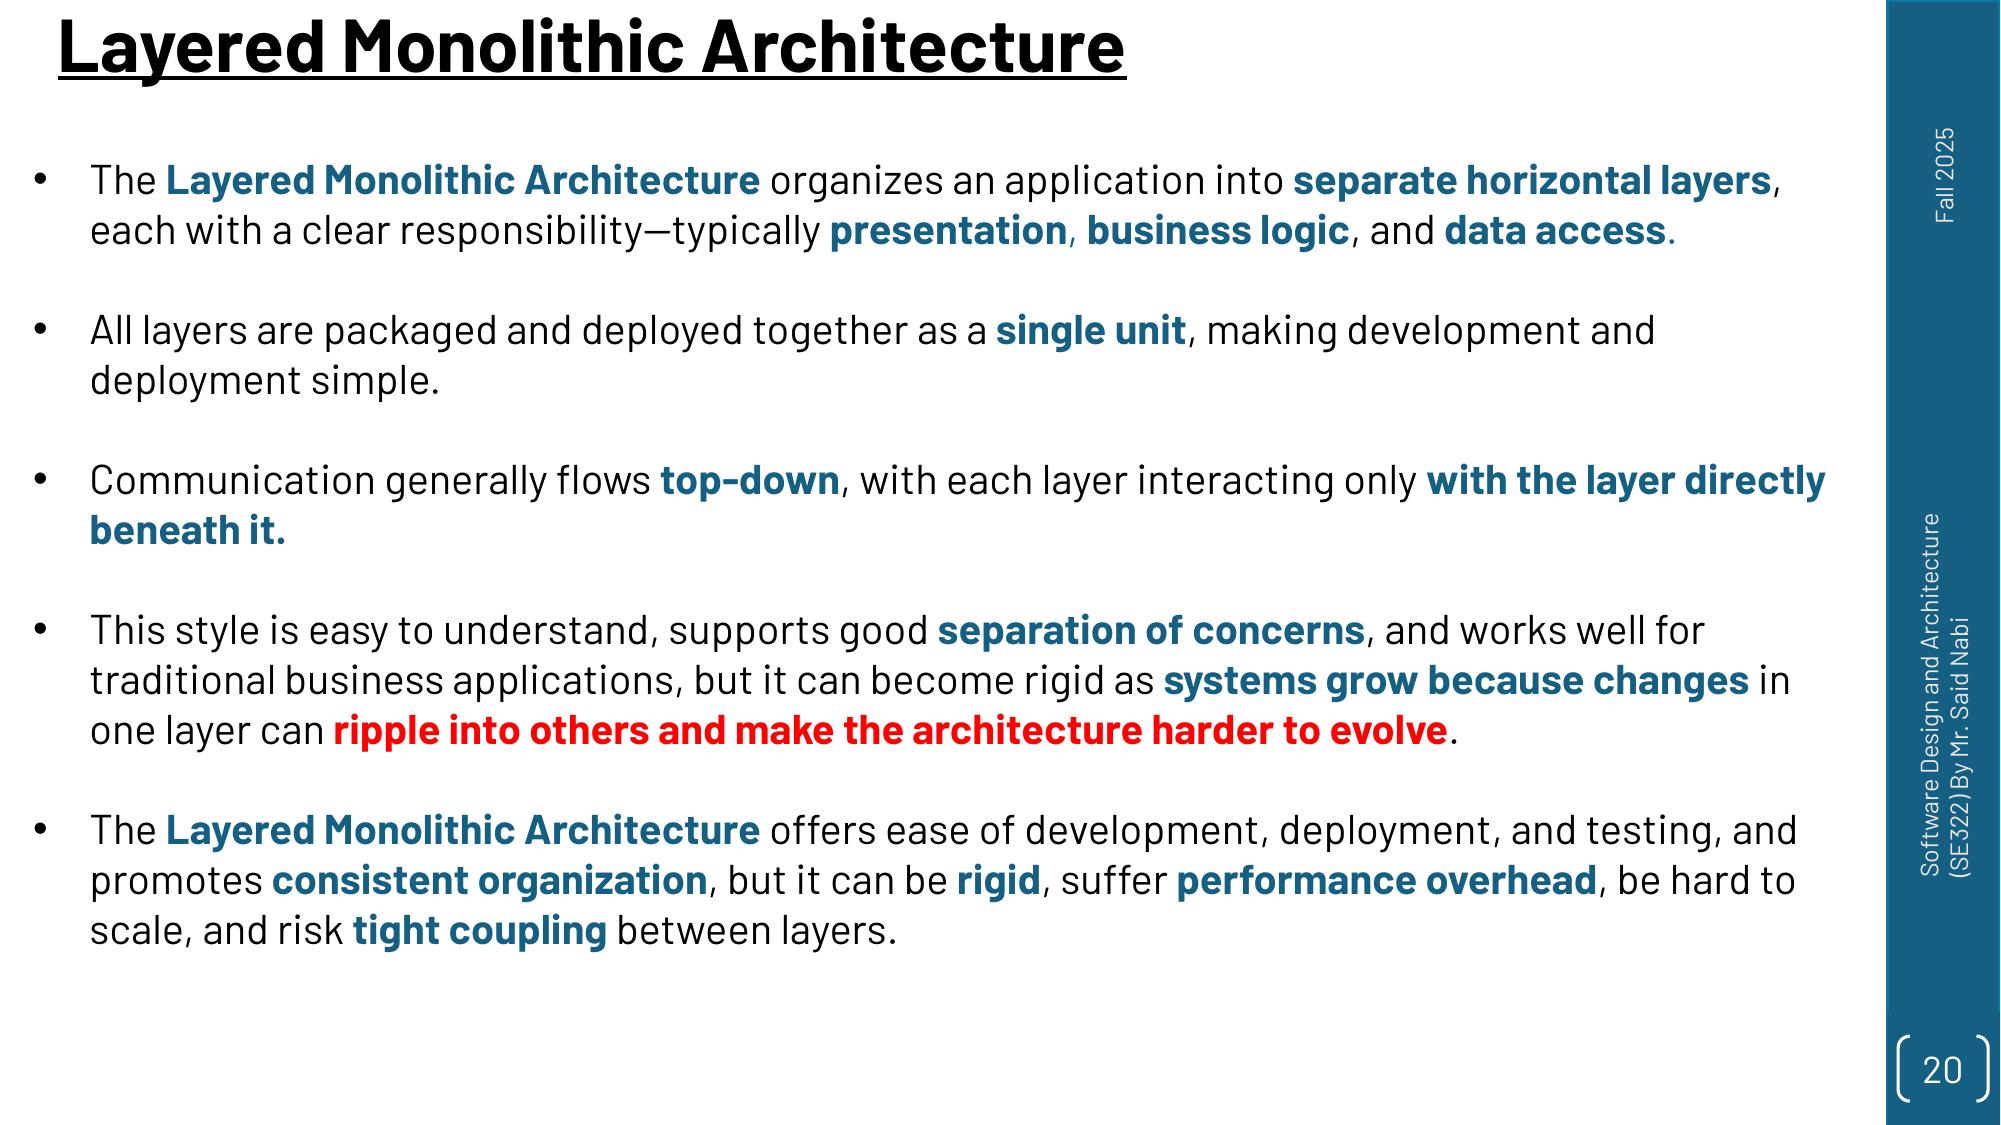

Layered Monolithic Architecture

The Layered Monolithic Architecture organizes an application into separate horizontal layers, each with a clear responsibility—typically presentation, business logic, and data access.

All layers are packaged and deployed together as a single unit, making development and deployment simple.

Communication generally flows top-down, with each layer interacting only with the layer directly beneath it.

This style is easy to understand, supports good separation of concerns, and works well for traditional business applications, but it can become rigid as systems grow because changes in one layer can ripple into others and make the architecture harder to evolve.

The Layered Monolithic Architecture offers ease of development, deployment, and testing, and promotes consistent organization, but it can be rigid, suffer performance overhead, be hard to scale, and risk tight coupling between layers.